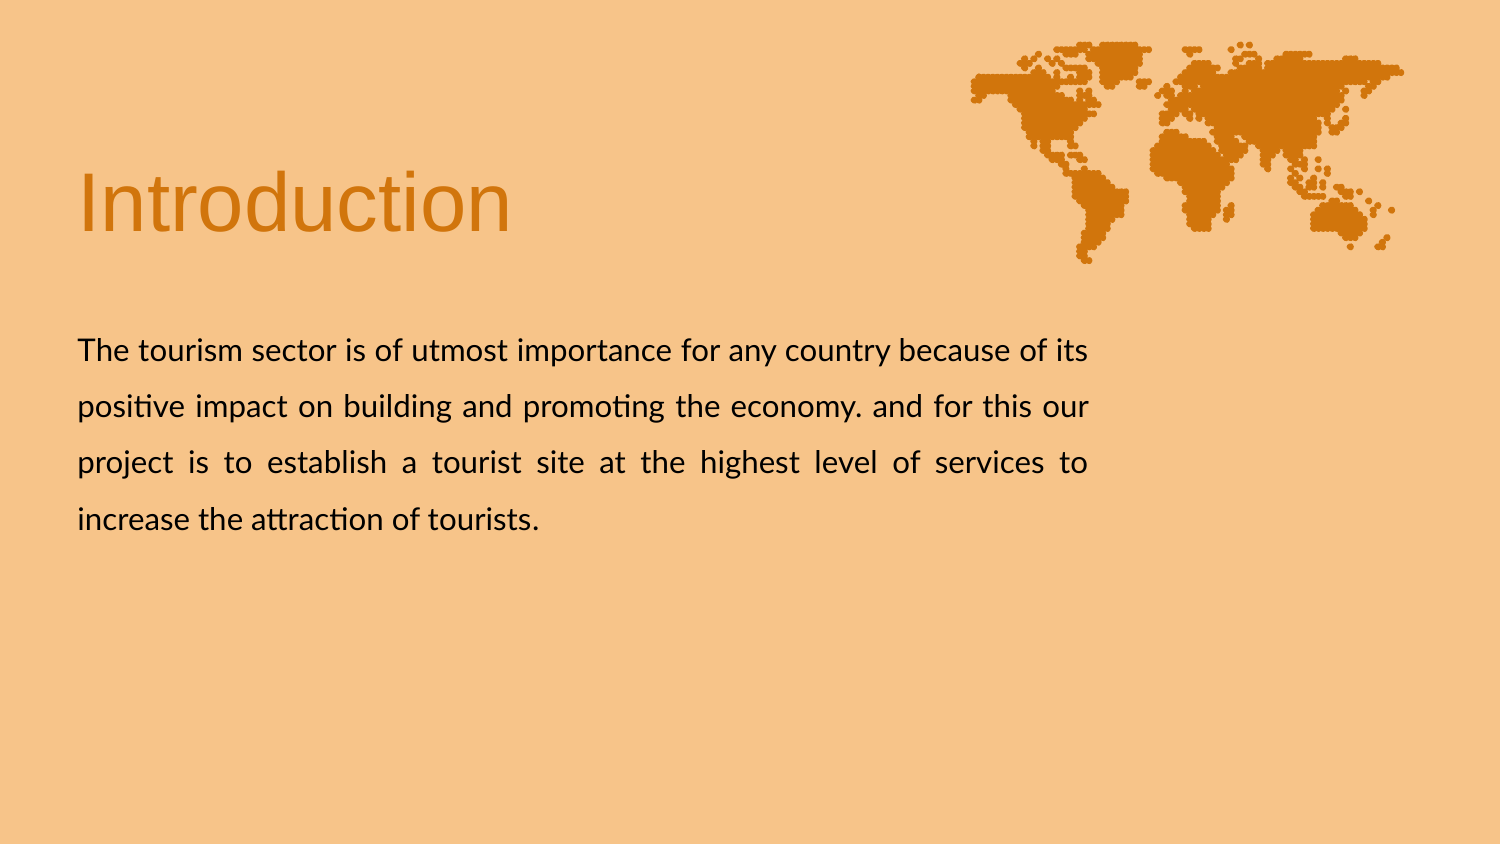

Introduction
The tourism sector is of utmost importance for any country because of its positive impact on building and promoting the economy. and for this our project is to establish a tourist site at the highest level of services to increase the attraction of tourists.